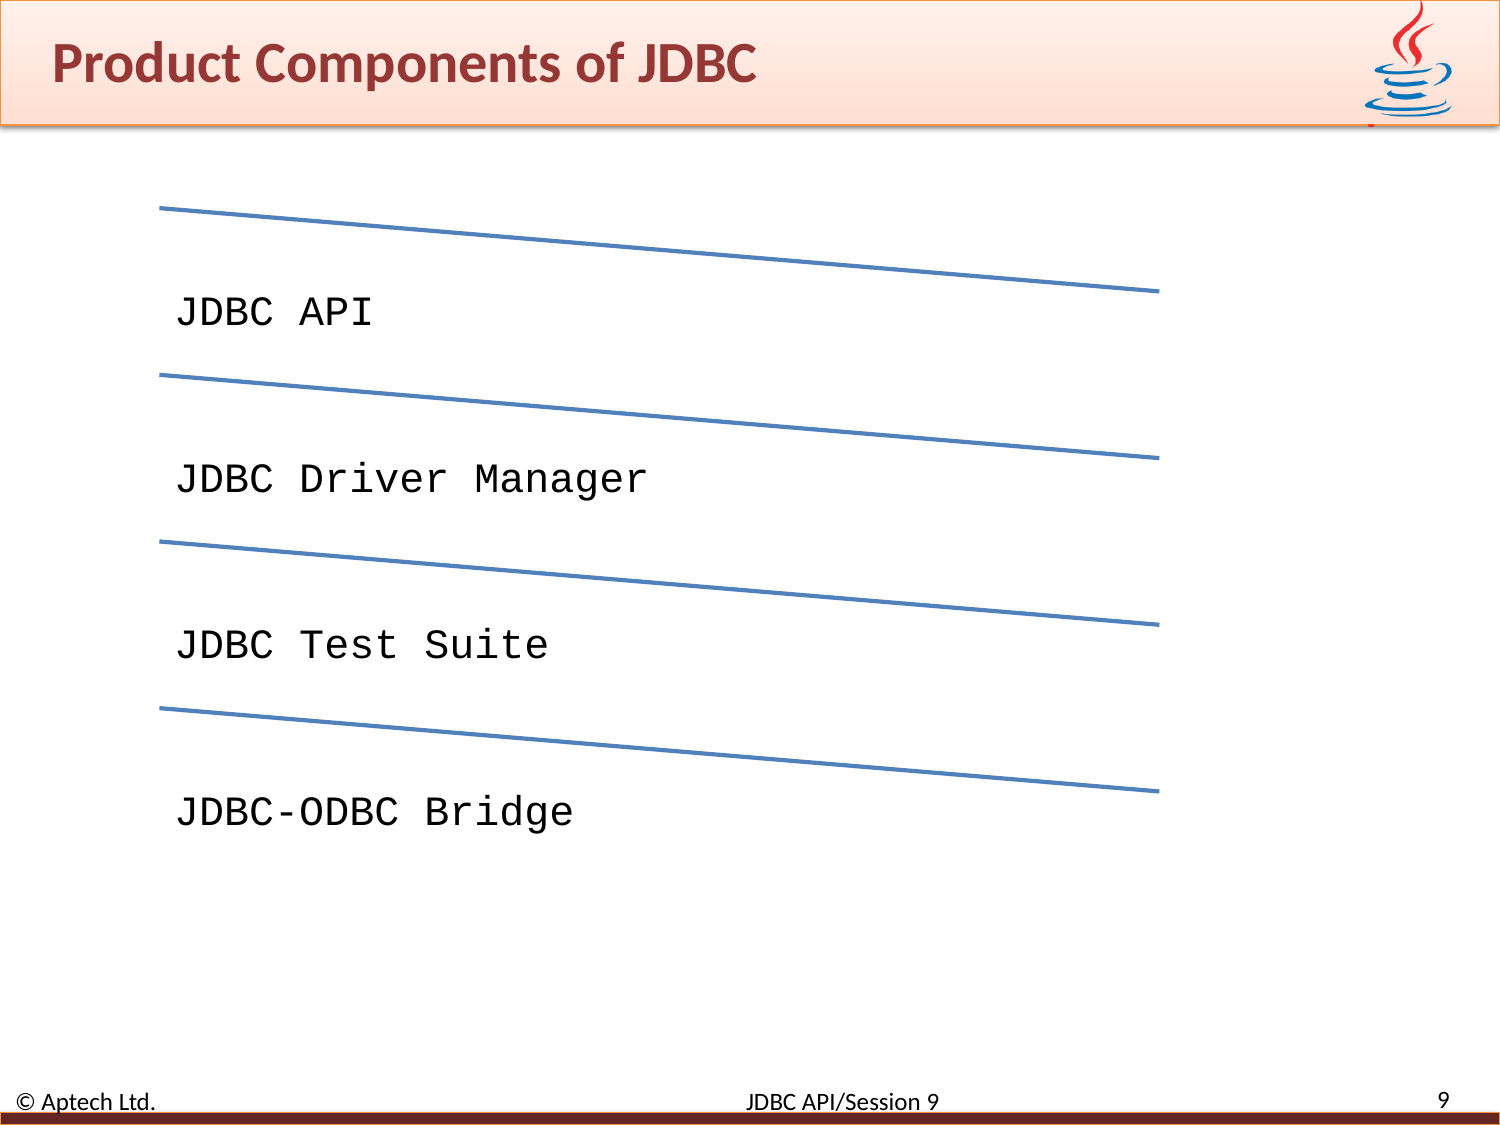

# Product Components of JDBC
JDBC API
JDBC Driver Manager
JDBC Test Suite
JDBC-ODBC Bridge
9
© Aptech Ltd.                                                                                                       JDBC API/Session 9